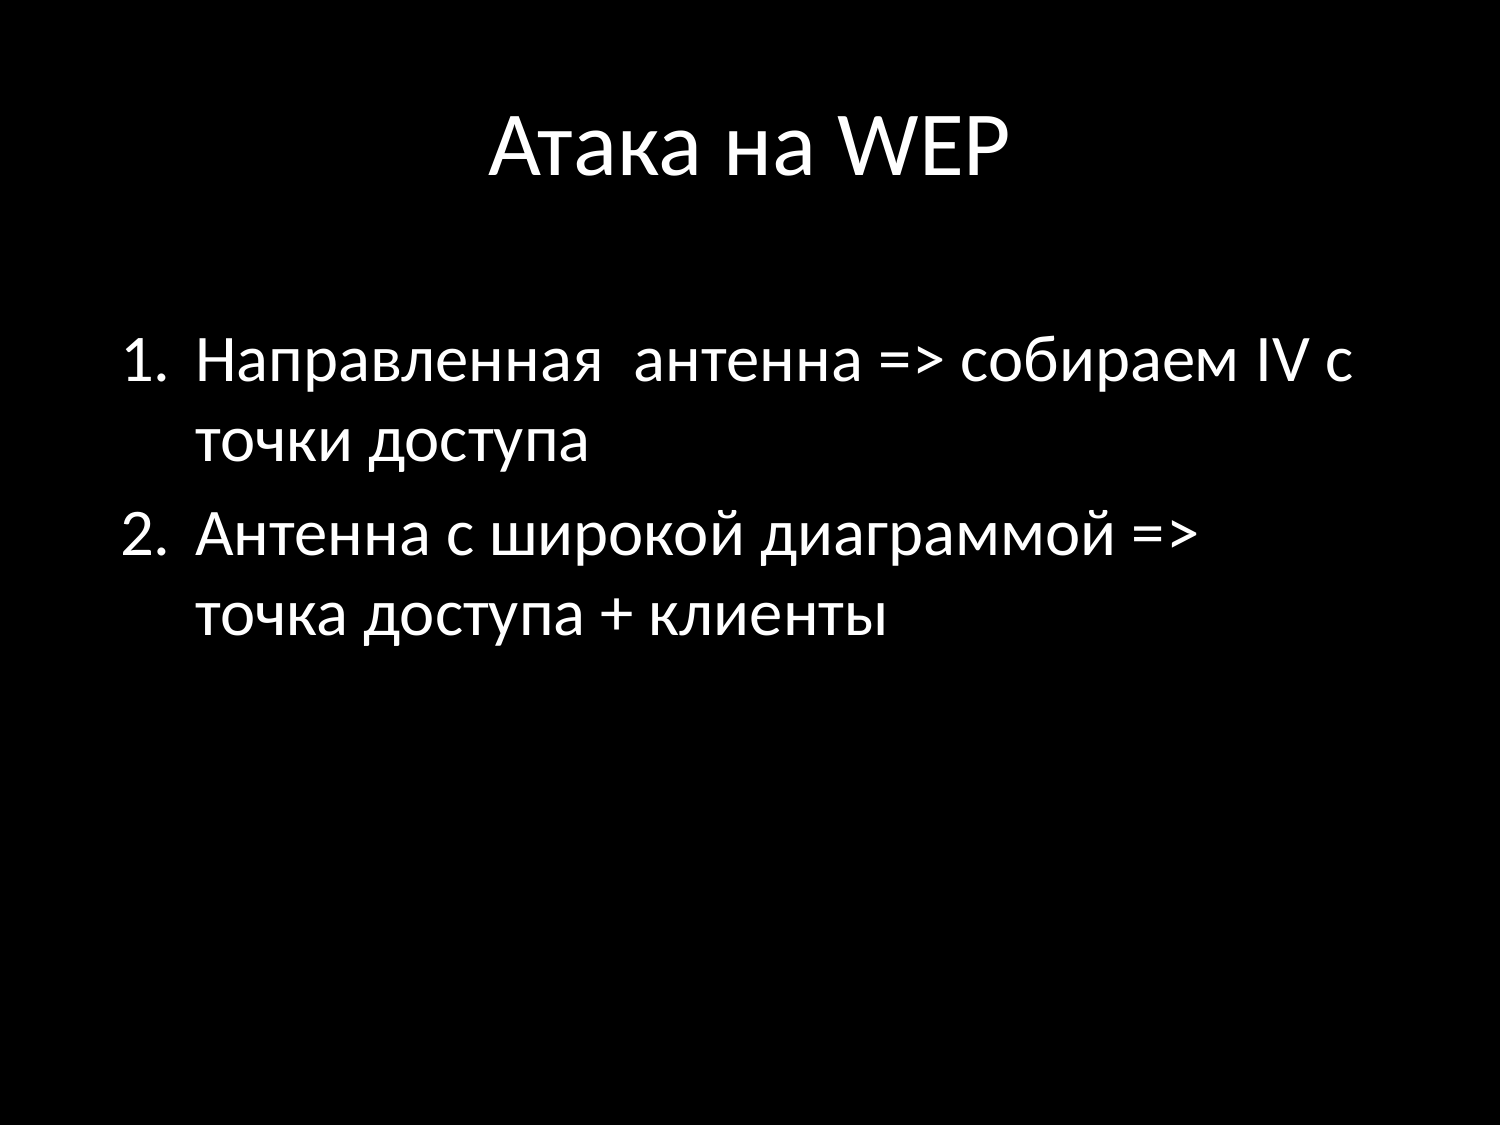

# Атака на WEP
Направленная  антенна => собираем IV с точки доступа
Антенна с широкой диаграммой => точка доступа + клиенты